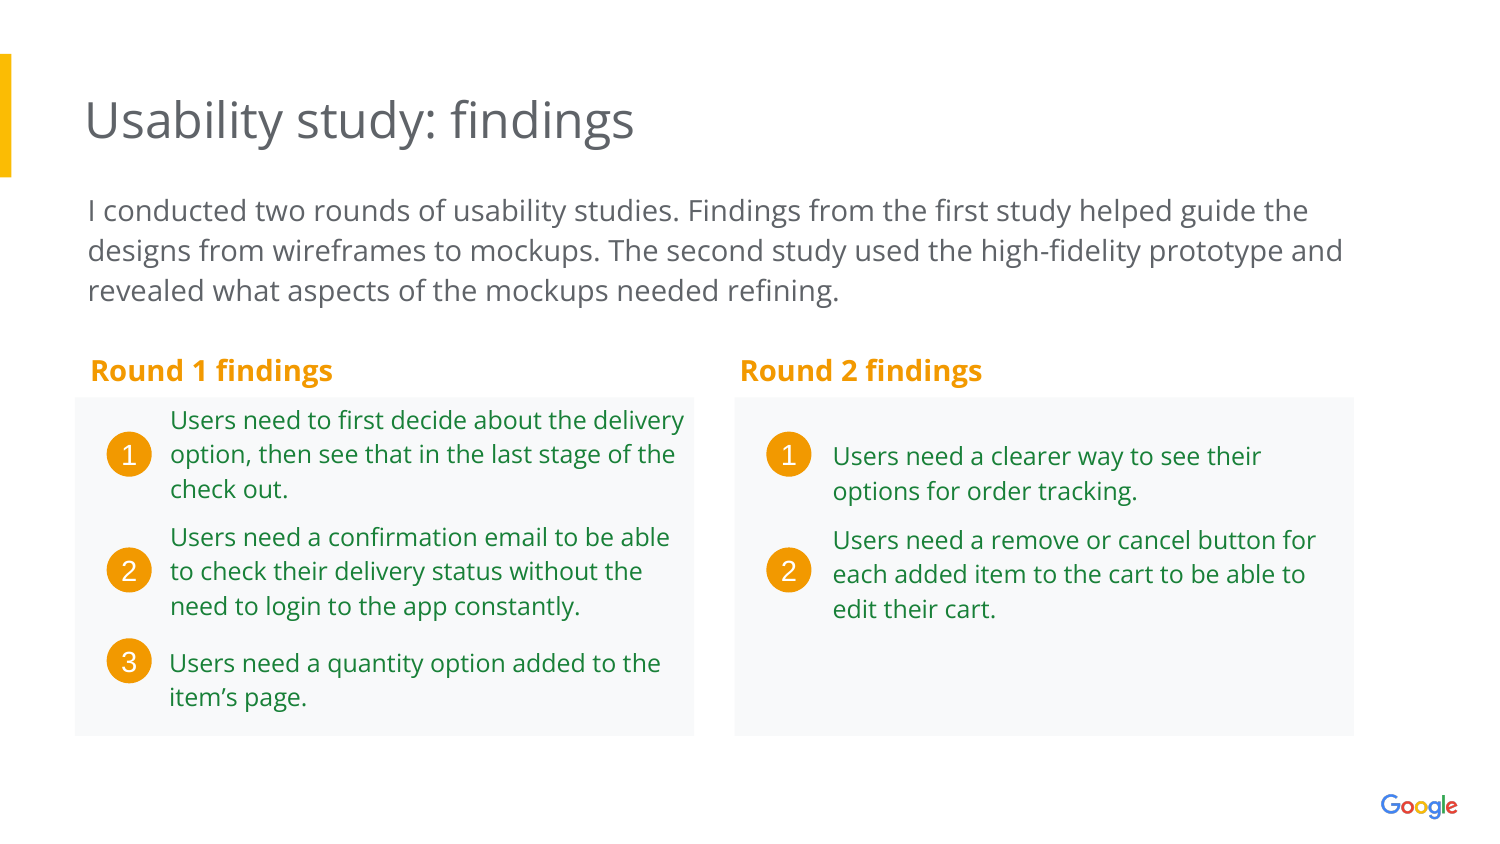

Usability study: findings
I conducted two rounds of usability studies. Findings from the first study helped guide the designs from wireframes to mockups. The second study used the high-fidelity prototype and revealed what aspects of the mockups needed refining.

Round 1 findings
Round 2 findings
Users need to first decide about the delivery option, then see that in the last stage of the check out.

Users need a clearer way to see their options for order tracking.

1
1
Users need a confirmation email to be able to check their delivery status without the need to login to the app constantly.

Users need a remove or cancel button for each added item to the cart to be able to edit their cart.
2
2
Users need a quantity option added to the item’s page.

3